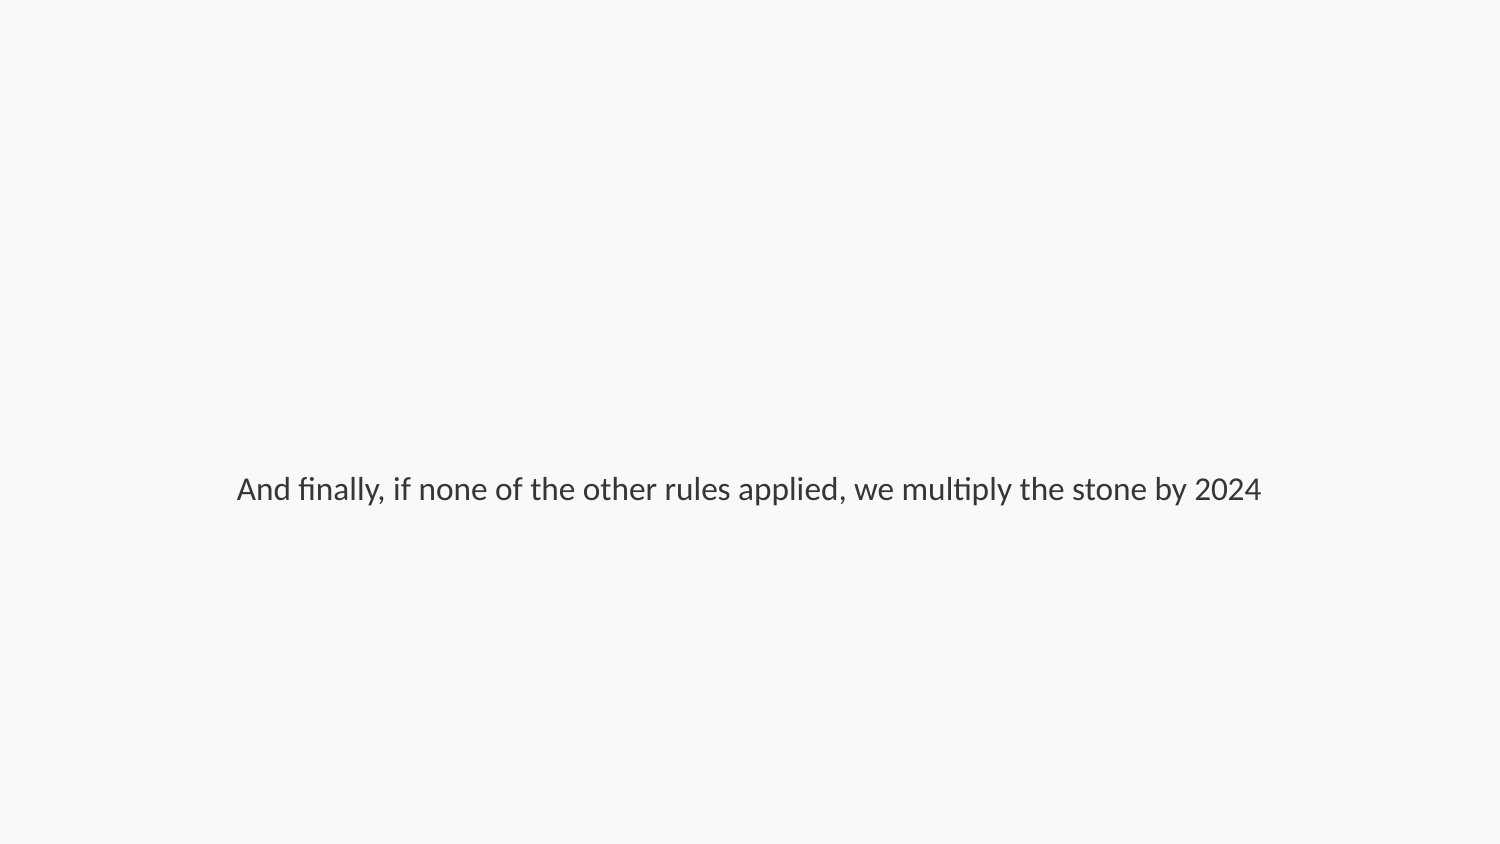

And finally, if none of the other rules applied, we multiply the stone by 2024
Step 51 of 264